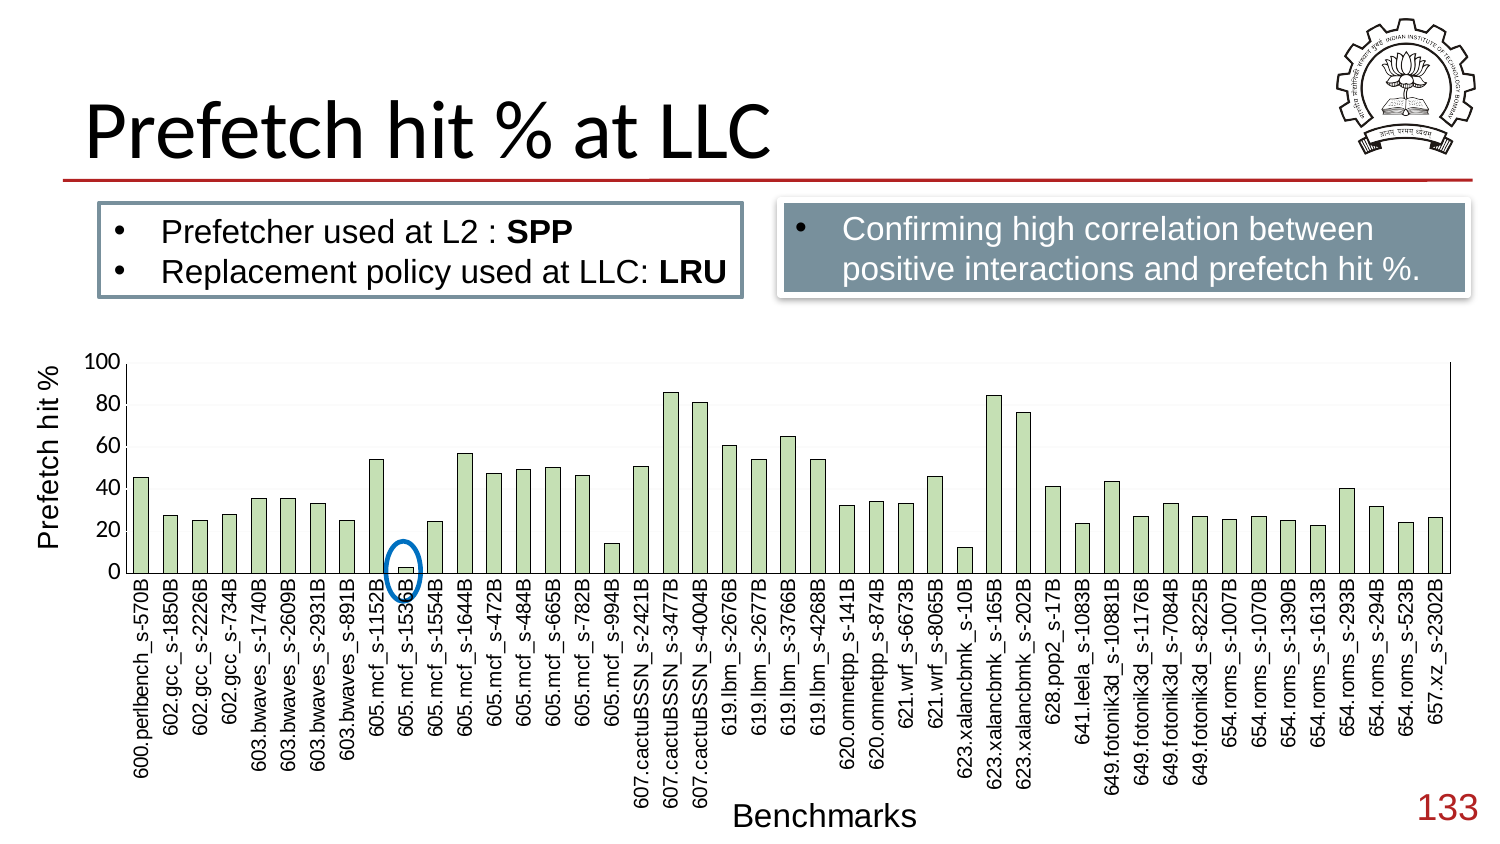

# Prefetch hit % at LLC
Confirming high correlation between positive interactions and prefetch hit %.
Prefetcher used at L2 : SPP
Replacement policy used at LLC: LRU

### Chart

| Category | Accuracy |
|---|---|
| 600.perlbench_s-570B | 45.583 |
| 602.gcc_s-1850B | 27.5141 |
| 602.gcc_s-2226B | 25.1219 |
| 602.gcc_s-734B | 28.2509 |
| 603.bwaves_s-1740B | 35.5491 |
| 603.bwaves_s-2609B | 35.7285 |
| 603.bwaves_s-2931B | 33.1236 |
| 603.bwaves_s-891B | 25.1939 |
| 605.mcf_s-1152B | 53.9573 |
| 605.mcf_s-1536B | 2.77745 |
| 605.mcf_s-1554B | 24.6468 |
| 605.mcf_s-1644B | 57.036 |
| 605.mcf_s-472B | 47.3459 |
| 605.mcf_s-484B | 49.2195 |
| 605.mcf_s-665B | 50.2906 |
| 605.mcf_s-782B | 46.6073 |
| 605.mcf_s-994B | 14.4449 |
| 607.cactuBSSN_s-2421B | 50.8514 |
| 607.cactuBSSN_s-3477B | 85.8844 |
| 607.cactuBSSN_s-4004B | 81.1542 |
| 619.lbm_s-2676B | 60.6506 |
| 619.lbm_s-2677B | 54.2479 |
| 619.lbm_s-3766B | 65.1824 |
| 619.lbm_s-4268B | 54.0598 |
| 620.omnetpp_s-141B | 32.1451 |
| 620.omnetpp_s-874B | 34.2419 |
| 621.wrf_s-6673B | 33.0508 |
| 621.wrf_s-8065B | 46.1651 |
| 623.xalancbmk_s-10B | 12.363 |
| 623.xalancbmk_s-165B | 84.5865 |
| 623.xalancbmk_s-202B | 76.2807 |
| 628.pop2_s-17B | 41.4567 |
| 641.leela_s-1083B | 23.755 |
| 649.fotonik3d_s-10881B | 43.5402 |
| 649.fotonik3d_s-1176B | 27.0169 |
| 649.fotonik3d_s-7084B | 33.2446 |
| 649.fotonik3d_s-8225B | 27.0074 |
| 654.roms_s-1007B | 25.4144 |
| 654.roms_s-1070B | 27.194 |
| 654.roms_s-1390B | 24.9655 |
| 654.roms_s-1613B | 22.6925 |
| 654.roms_s-293B | 40.2224 |
| 654.roms_s-294B | 31.9082 |
| 654.roms_s-523B | 24.1235 |
| 657.xz_s-2302B | 26.6232 |
133